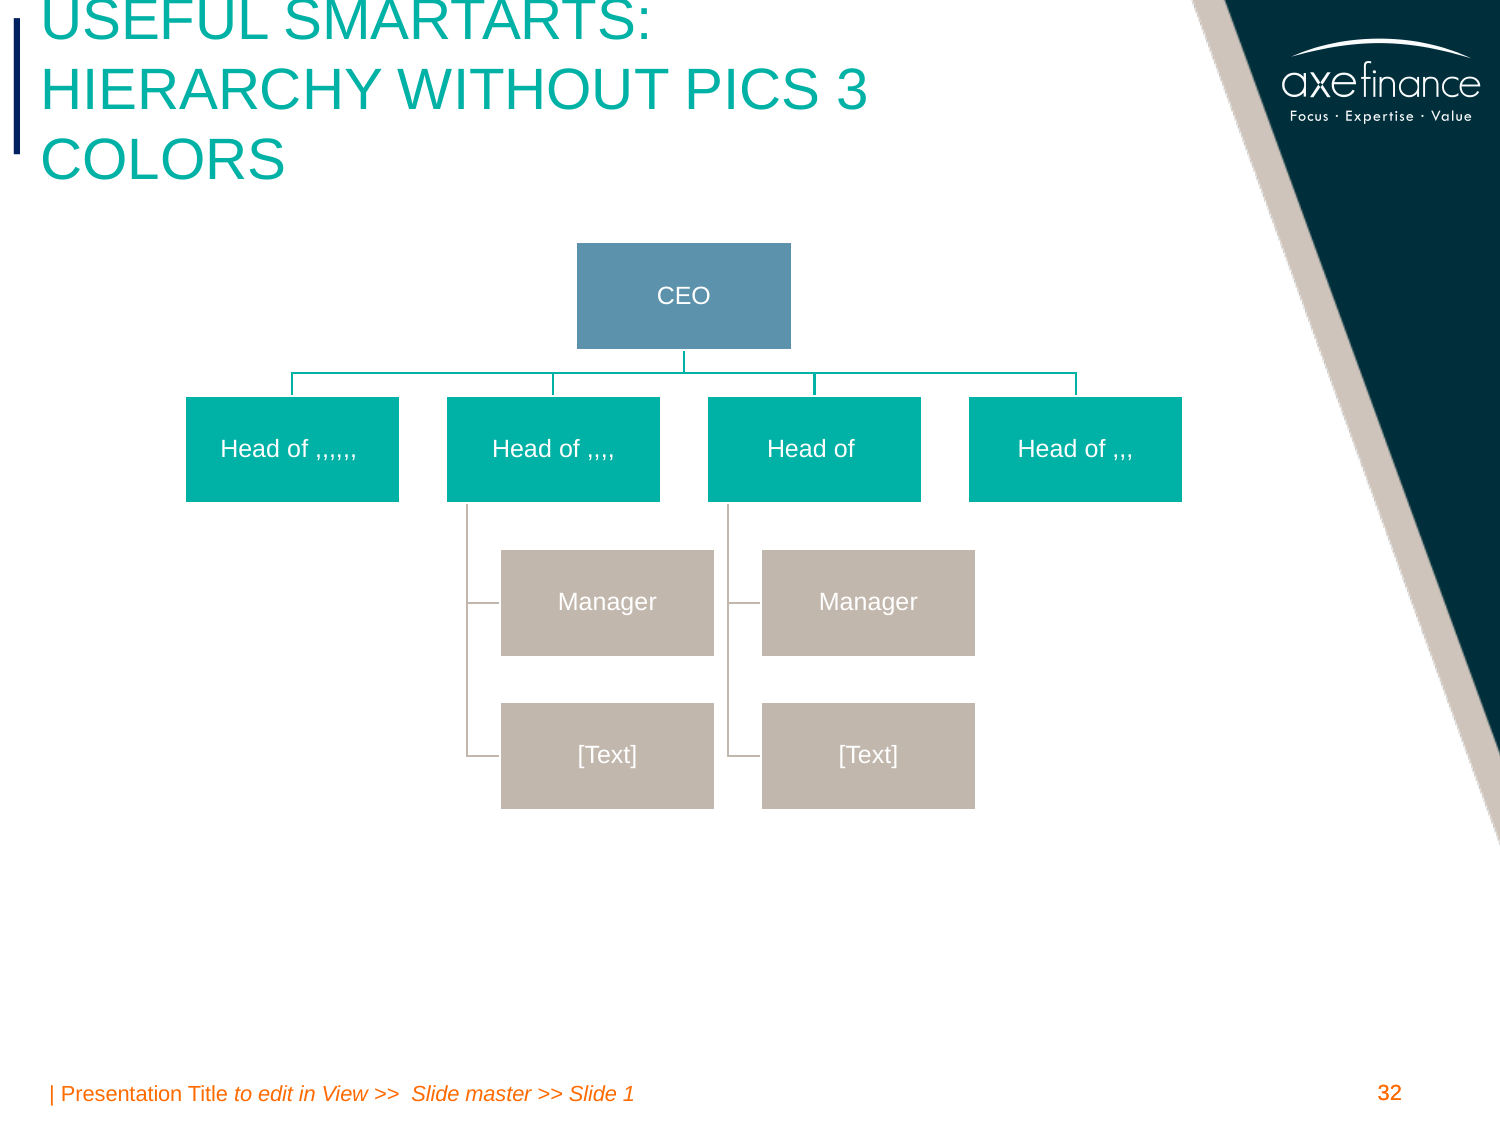

# Useful Smartarts: Hierarchy without pics 3 colors
CEO
Head of ,,,,,,
Head of ,,,,
Manager
[Text]
Head of
Manager
[Text]
Head of ,,,